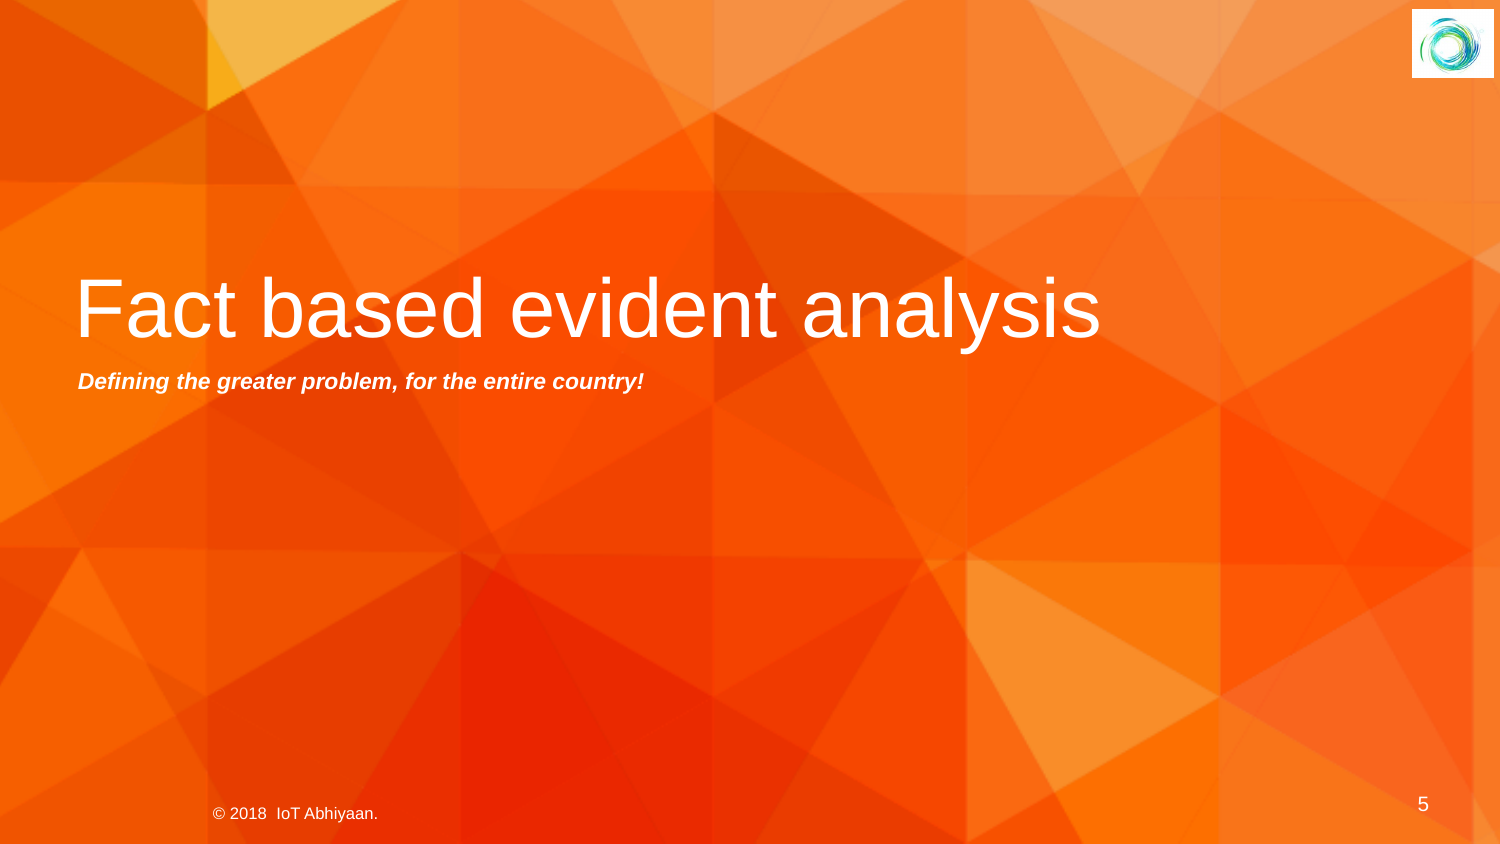

Fact based evident analysis
Defining the greater problem, for the entire country!
5